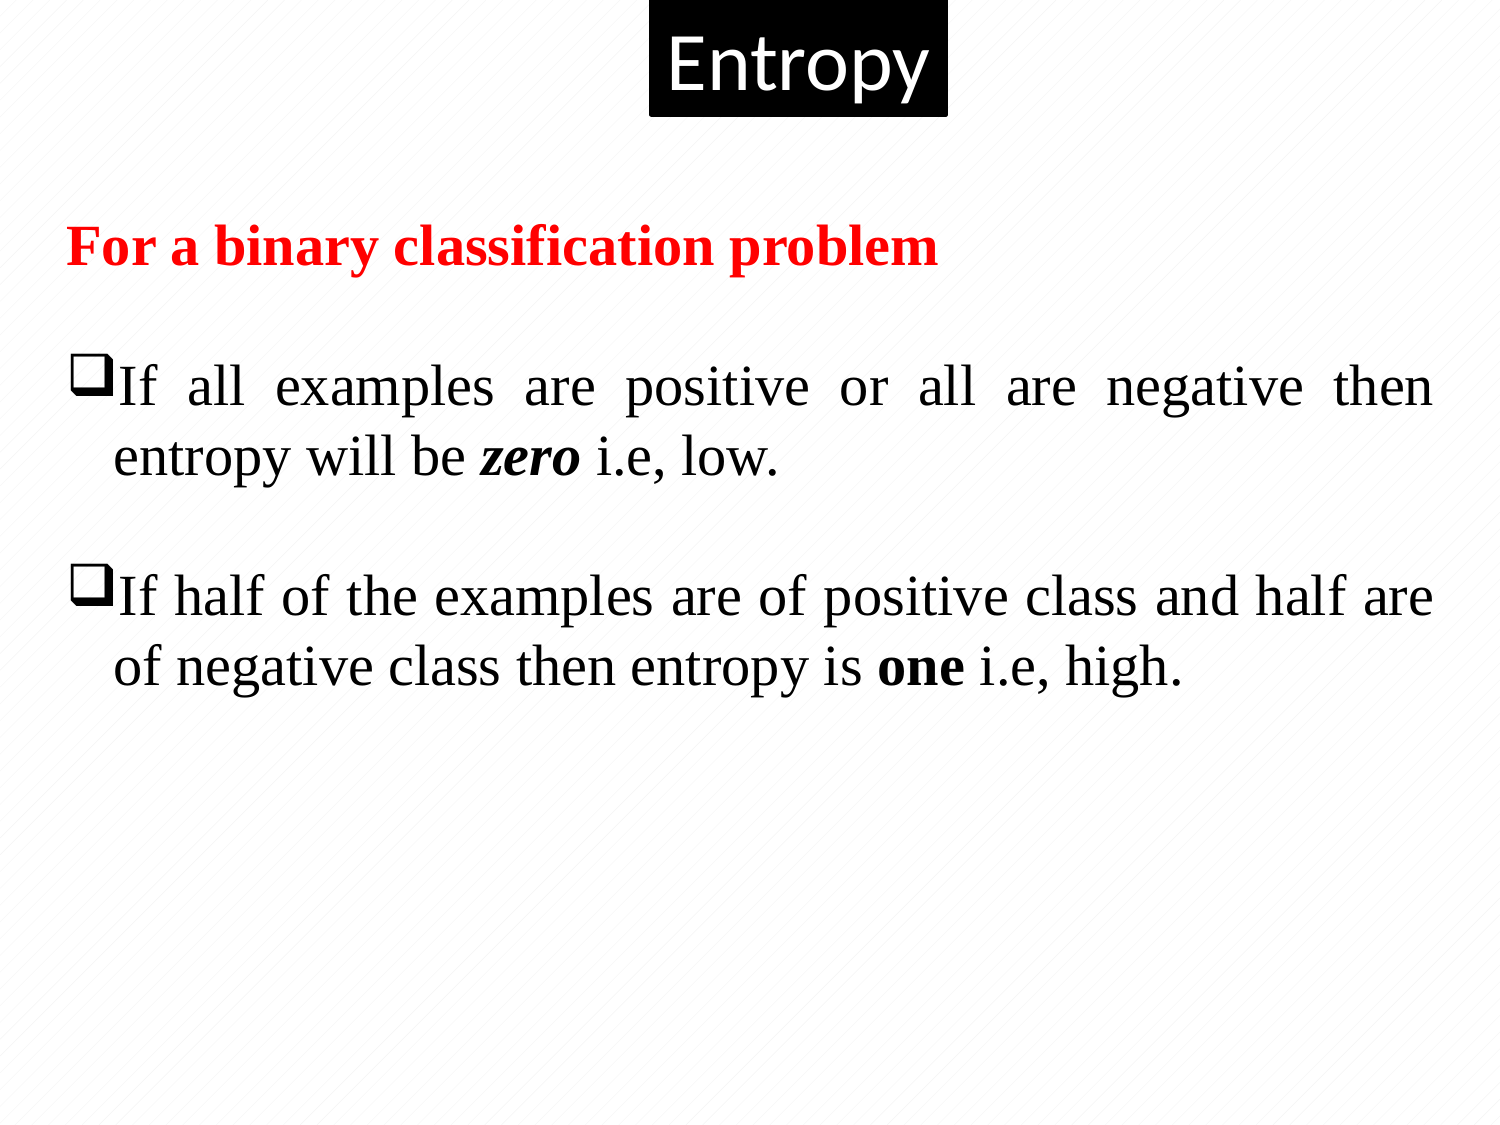

Entropy
For a binary classification problem

If all examples are positive or all are negative then entropy will be zero i.e, low.

If half of the examples are of positive class and half are of negative class then entropy is one i.e, high.